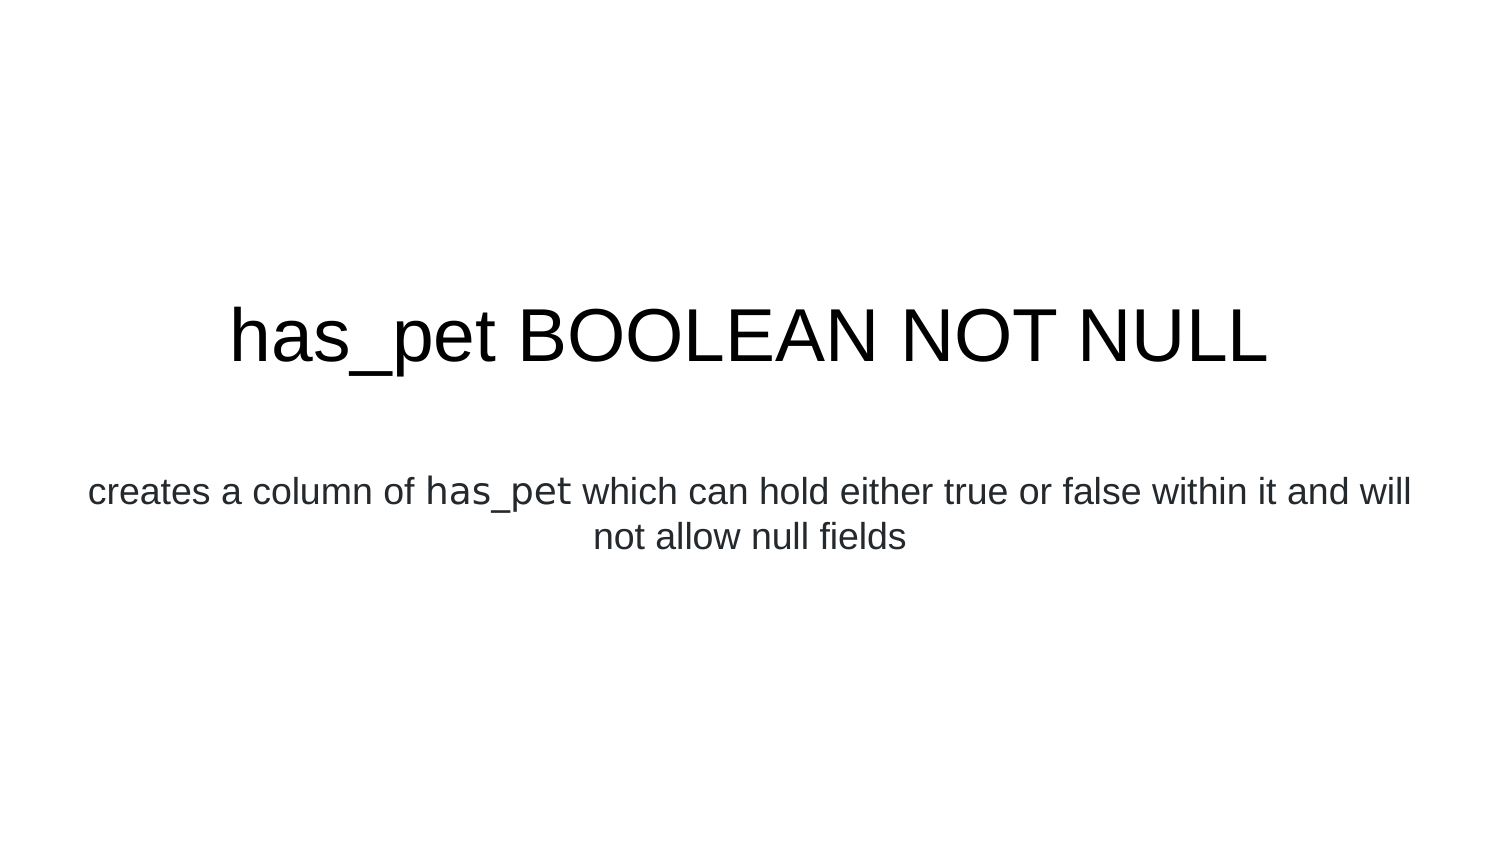

# has_pet BOOLEAN NOT NULL

creates a column of has_pet which can hold either true or false within it and will not allow null fields